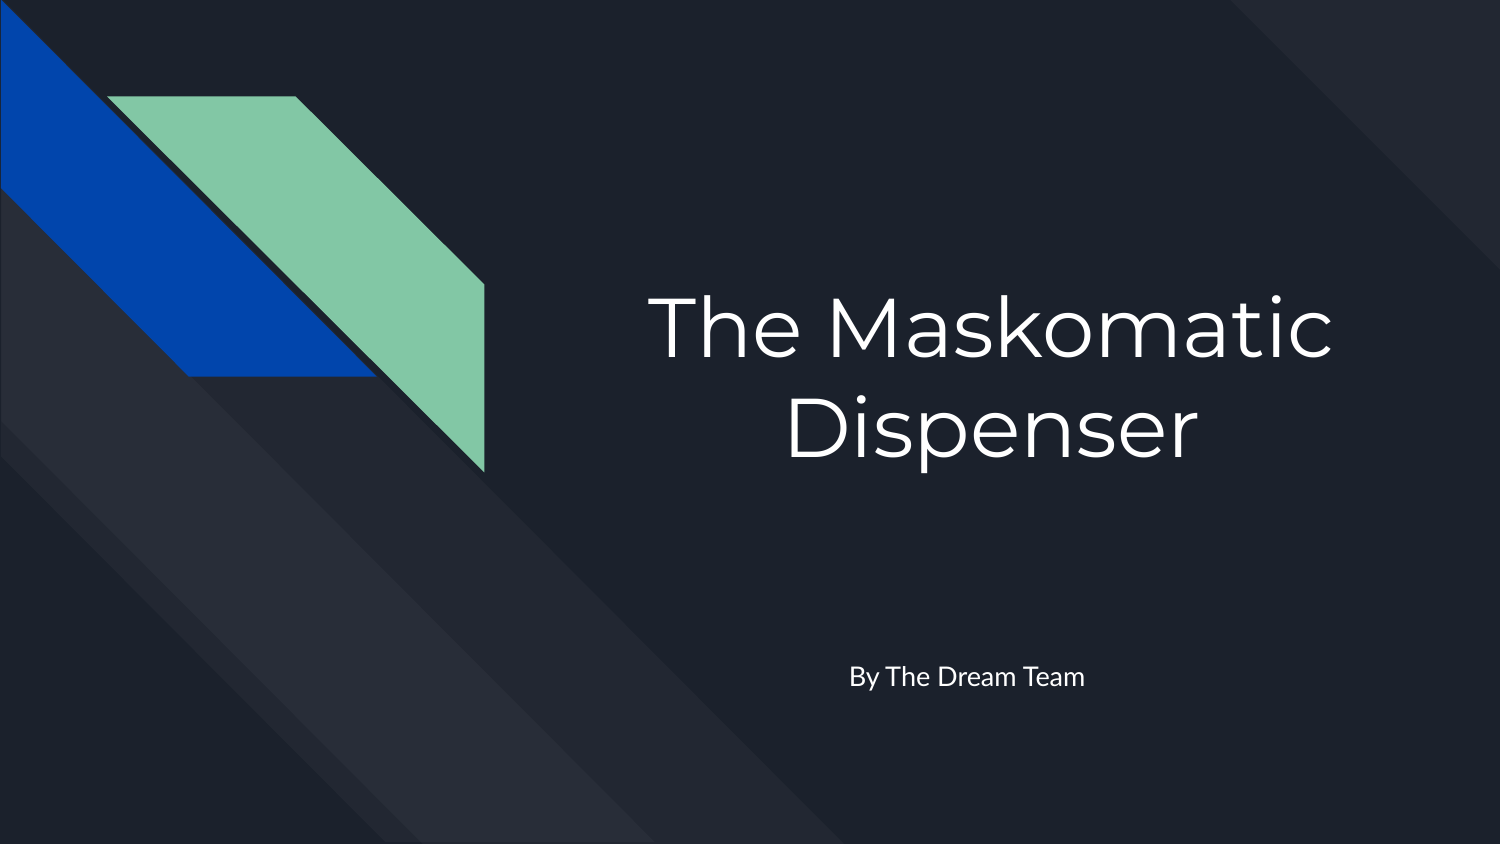

# The Maskomatic Dispenser
By The Dream Team